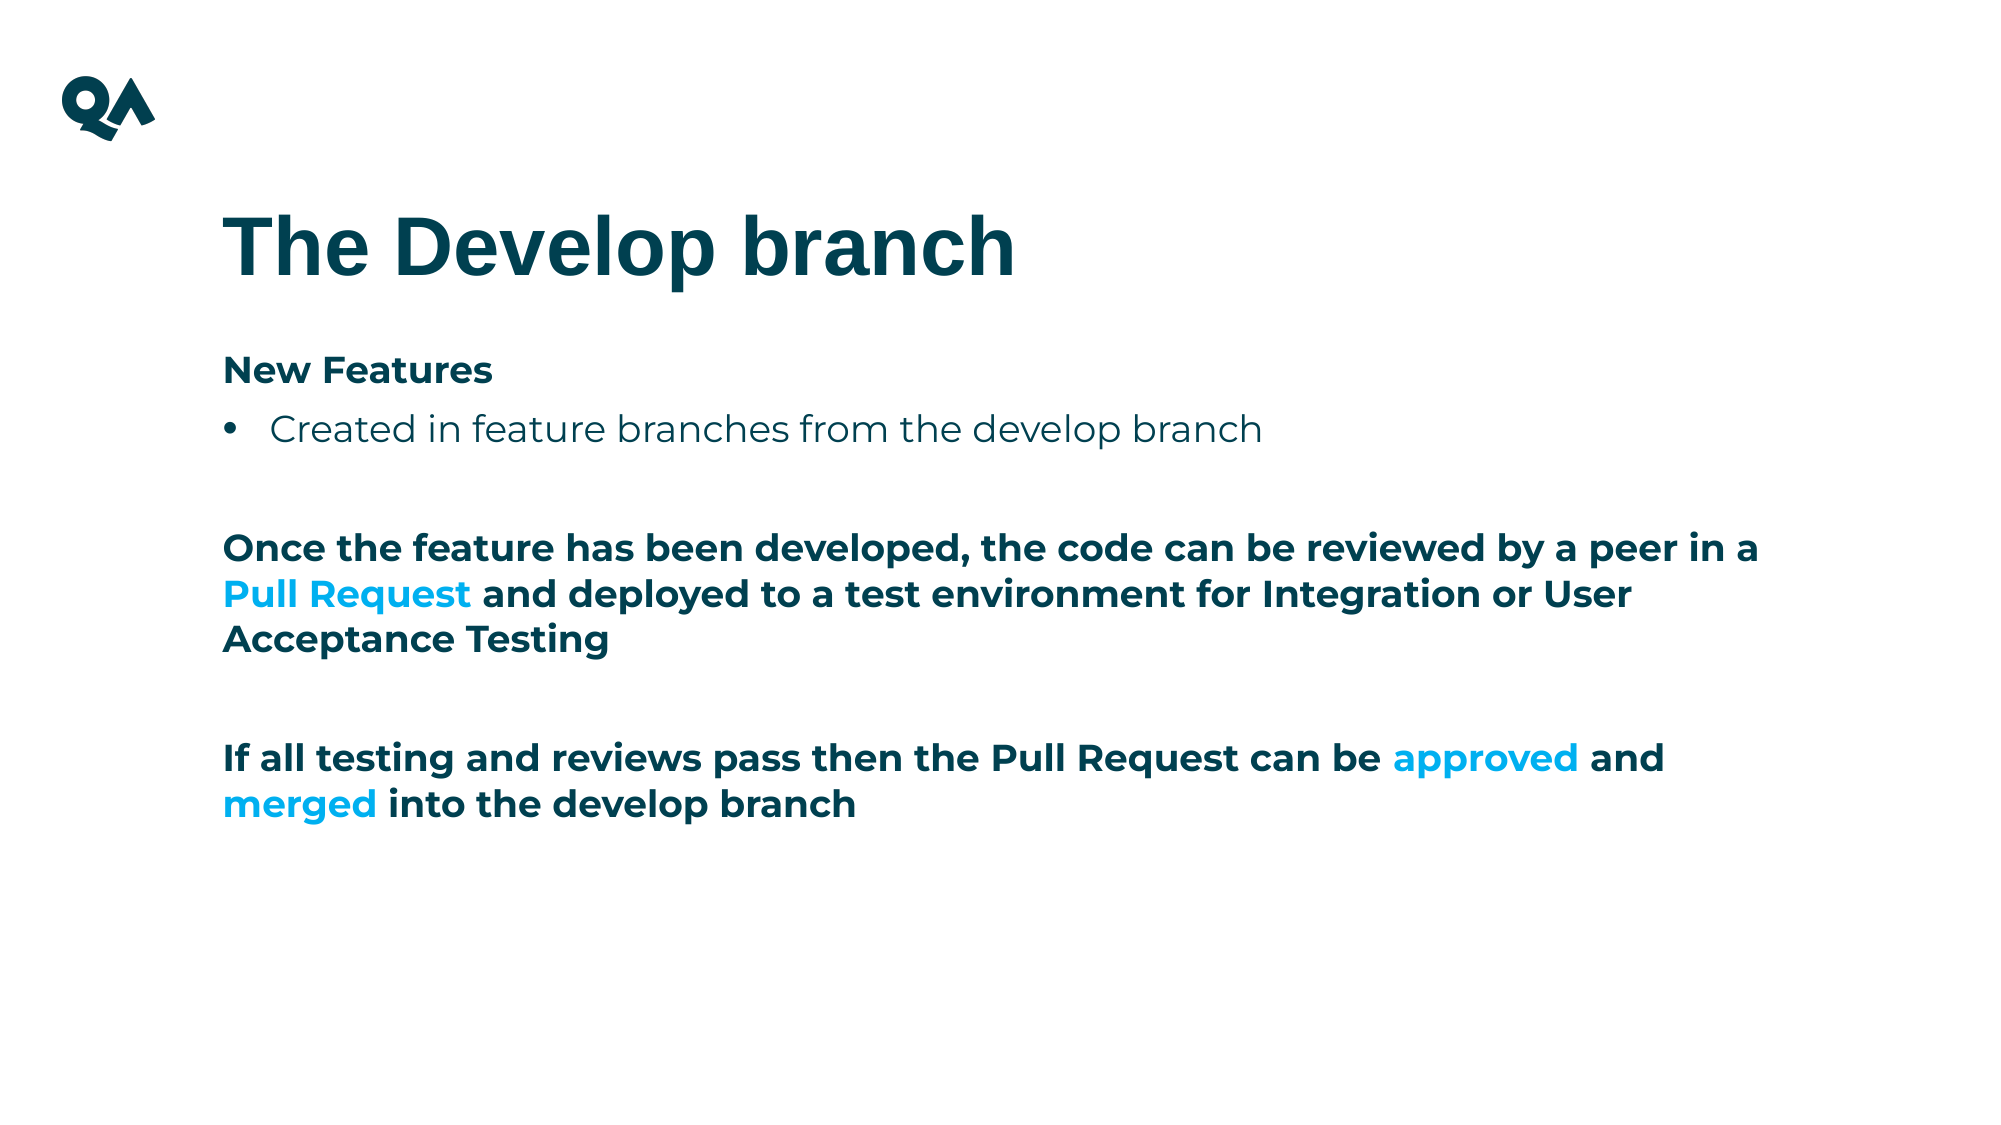

The Develop branch
New Features
Created in feature branches from the develop branch

Once the feature has been developed, the code can be reviewed by a peer in a Pull Request and deployed to a test environment for Integration or User Acceptance Testing

If all testing and reviews pass then the Pull Request can be approved and merged into the develop branch